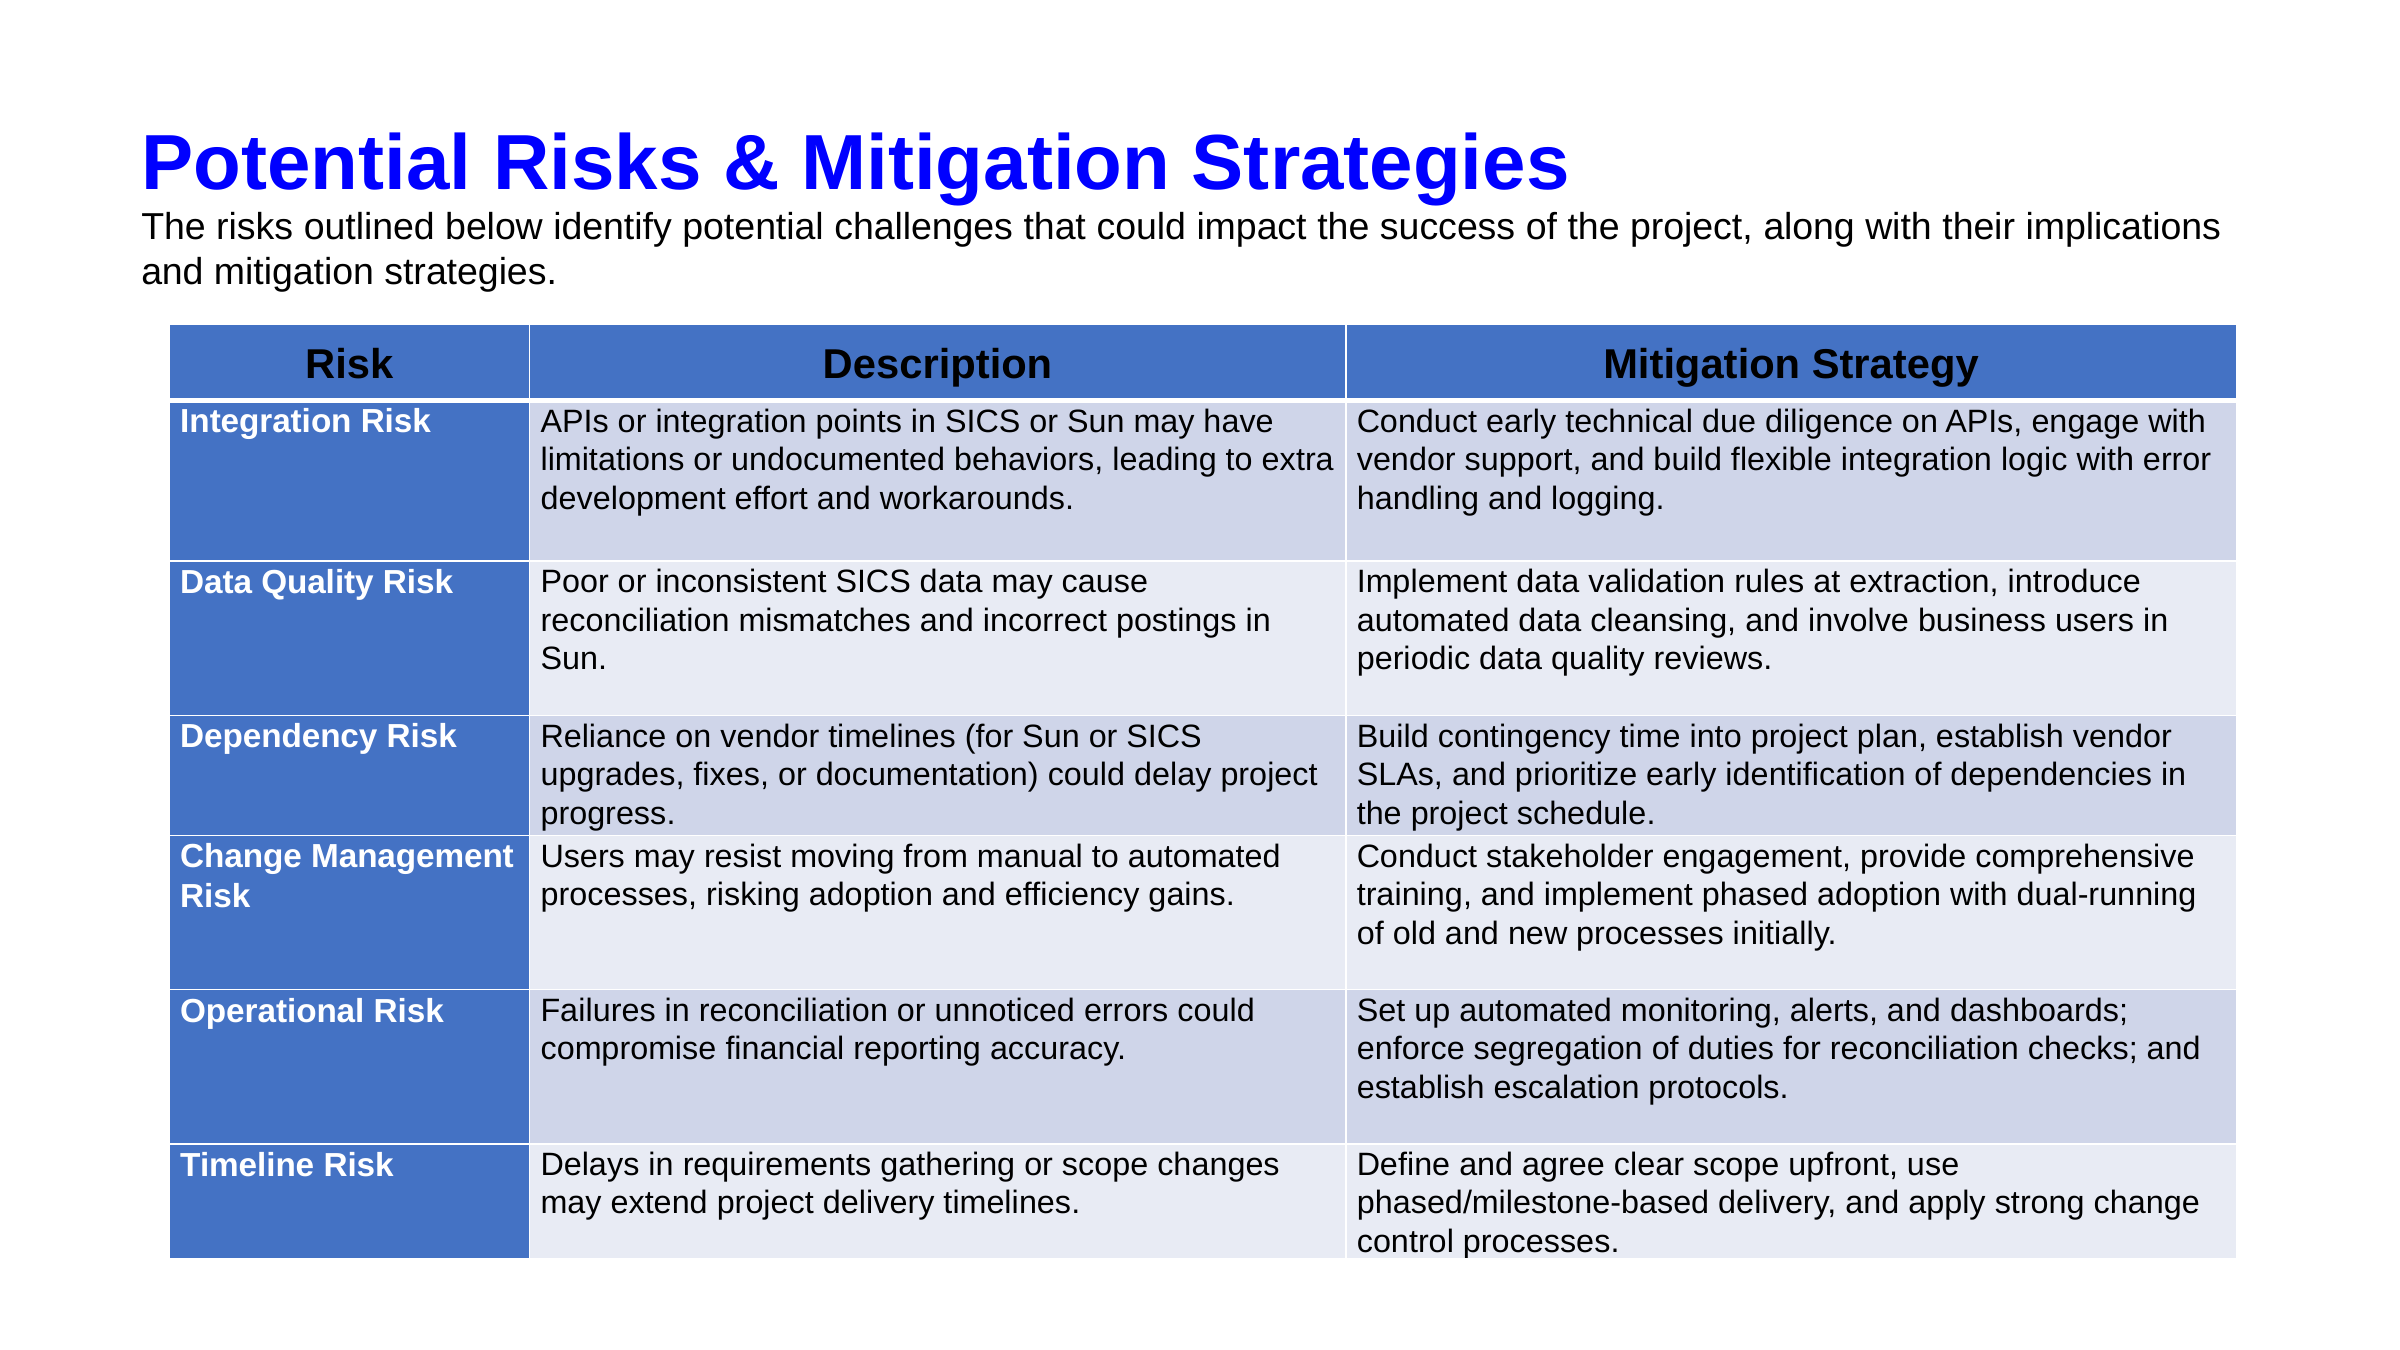

Potential Risks & Mitigation Strategies
The risks outlined below identify potential challenges that could impact the success of the project, along with their implications and mitigation strategies.
| Risk | Description | Mitigation Strategy |
| --- | --- | --- |
| Integration Risk | APIs or integration points in SICS or Sun may have limitations or undocumented behaviors, leading to extra development effort and workarounds. | Conduct early technical due diligence on APIs, engage with vendor support, and build flexible integration logic with error handling and logging. |
| Data Quality Risk | Poor or inconsistent SICS data may cause reconciliation mismatches and incorrect postings in Sun. | Implement data validation rules at extraction, introduce automated data cleansing, and involve business users in periodic data quality reviews. |
| Dependency Risk | Reliance on vendor timelines (for Sun or SICS upgrades, fixes, or documentation) could delay project progress. | Build contingency time into project plan, establish vendor SLAs, and prioritize early identification of dependencies in the project schedule. |
| Change Management Risk | Users may resist moving from manual to automated processes, risking adoption and efficiency gains. | Conduct stakeholder engagement, provide comprehensive training, and implement phased adoption with dual-running of old and new processes initially. |
| Operational Risk | Failures in reconciliation or unnoticed errors could compromise financial reporting accuracy. | Set up automated monitoring, alerts, and dashboards; enforce segregation of duties for reconciliation checks; and establish escalation protocols. |
| Timeline Risk | Delays in requirements gathering or scope changes may extend project delivery timelines. | Define and agree clear scope upfront, use phased/milestone-based delivery, and apply strong change control processes. |